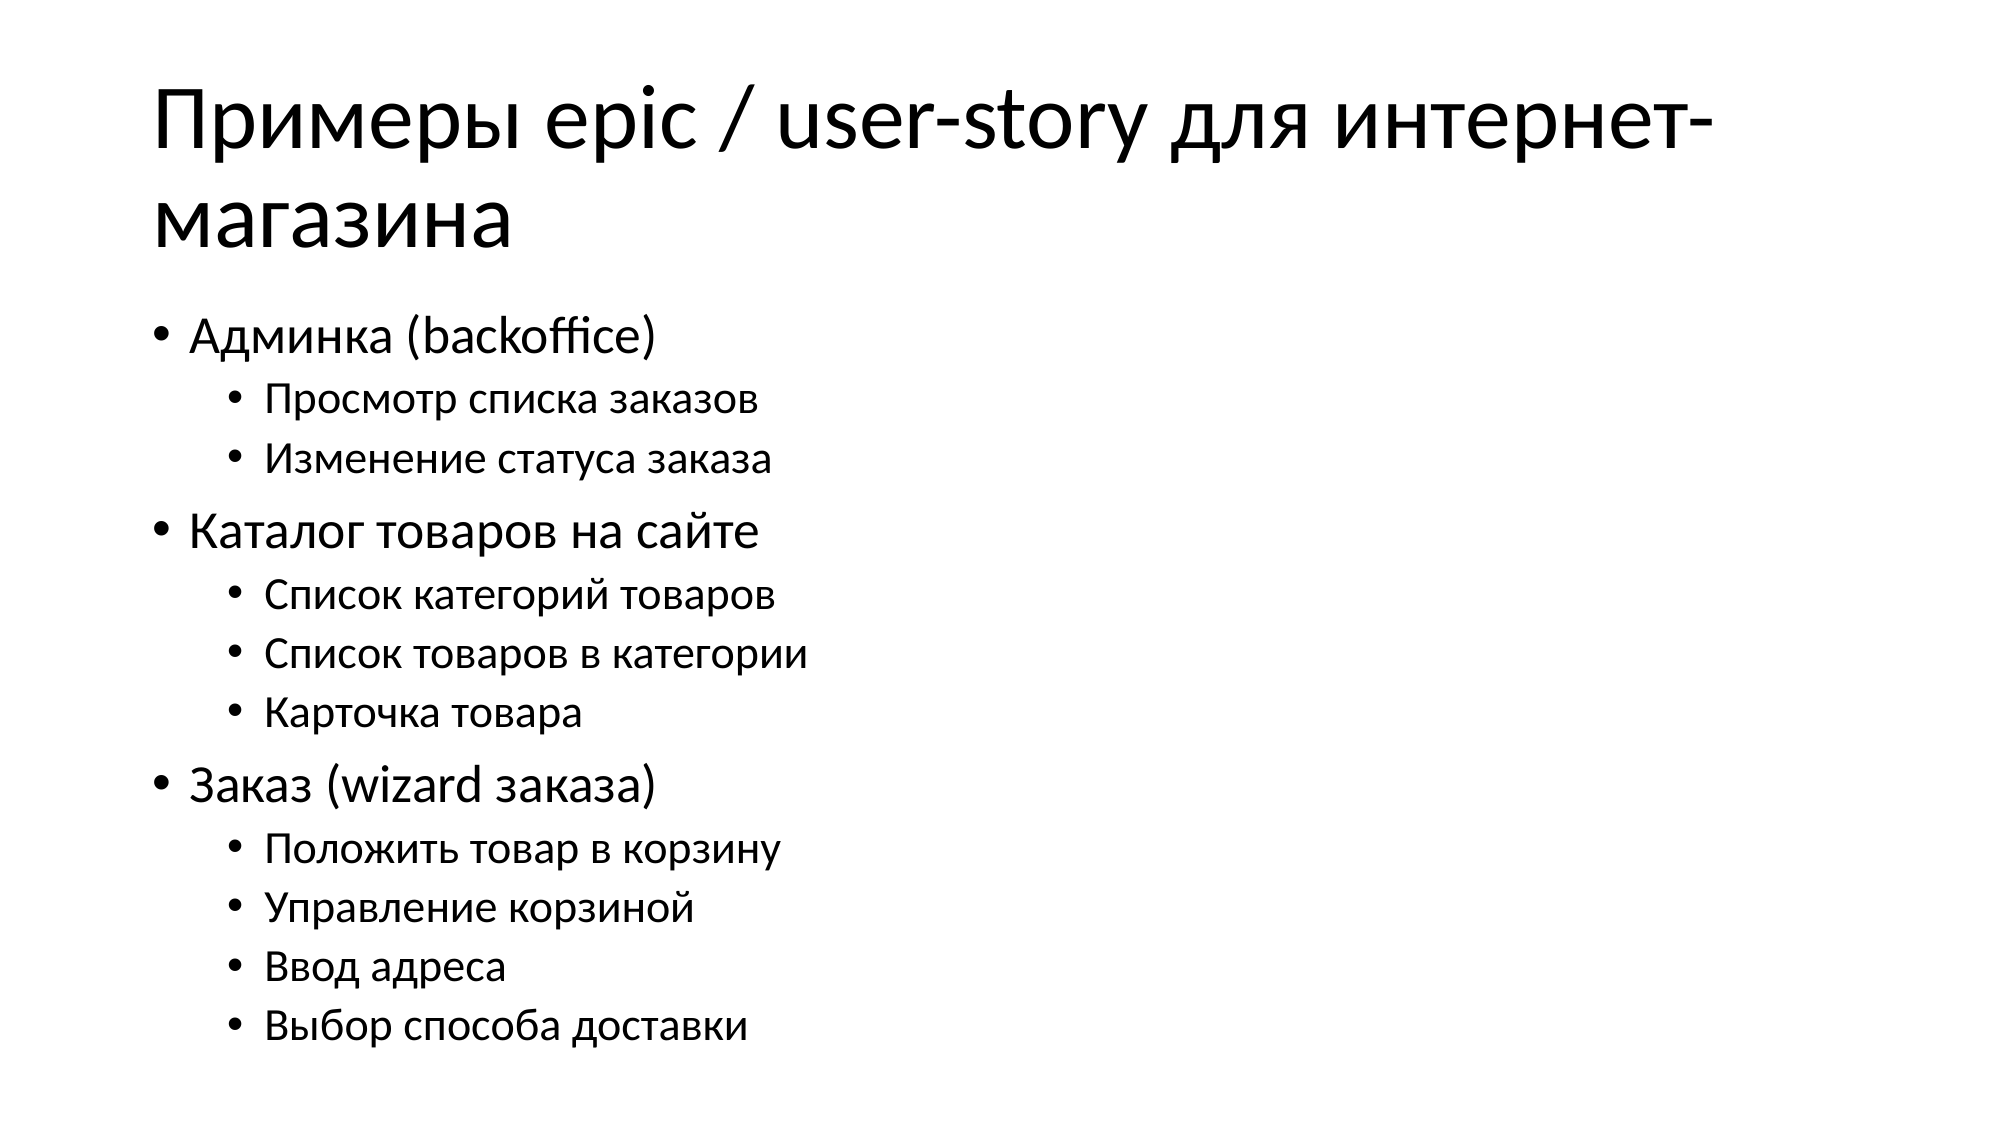

# Примеры epic / user-story для интернет-магазина
Админка (backoffice)
Просмотр списка заказов
Изменение статуса заказа
Каталог товаров на сайте
Список категорий товаров
Список товаров в категории
Карточка товара
Заказ (wizard заказа)
Положить товар в корзину
Управление корзиной
Ввод адреса
Выбор способа доставки